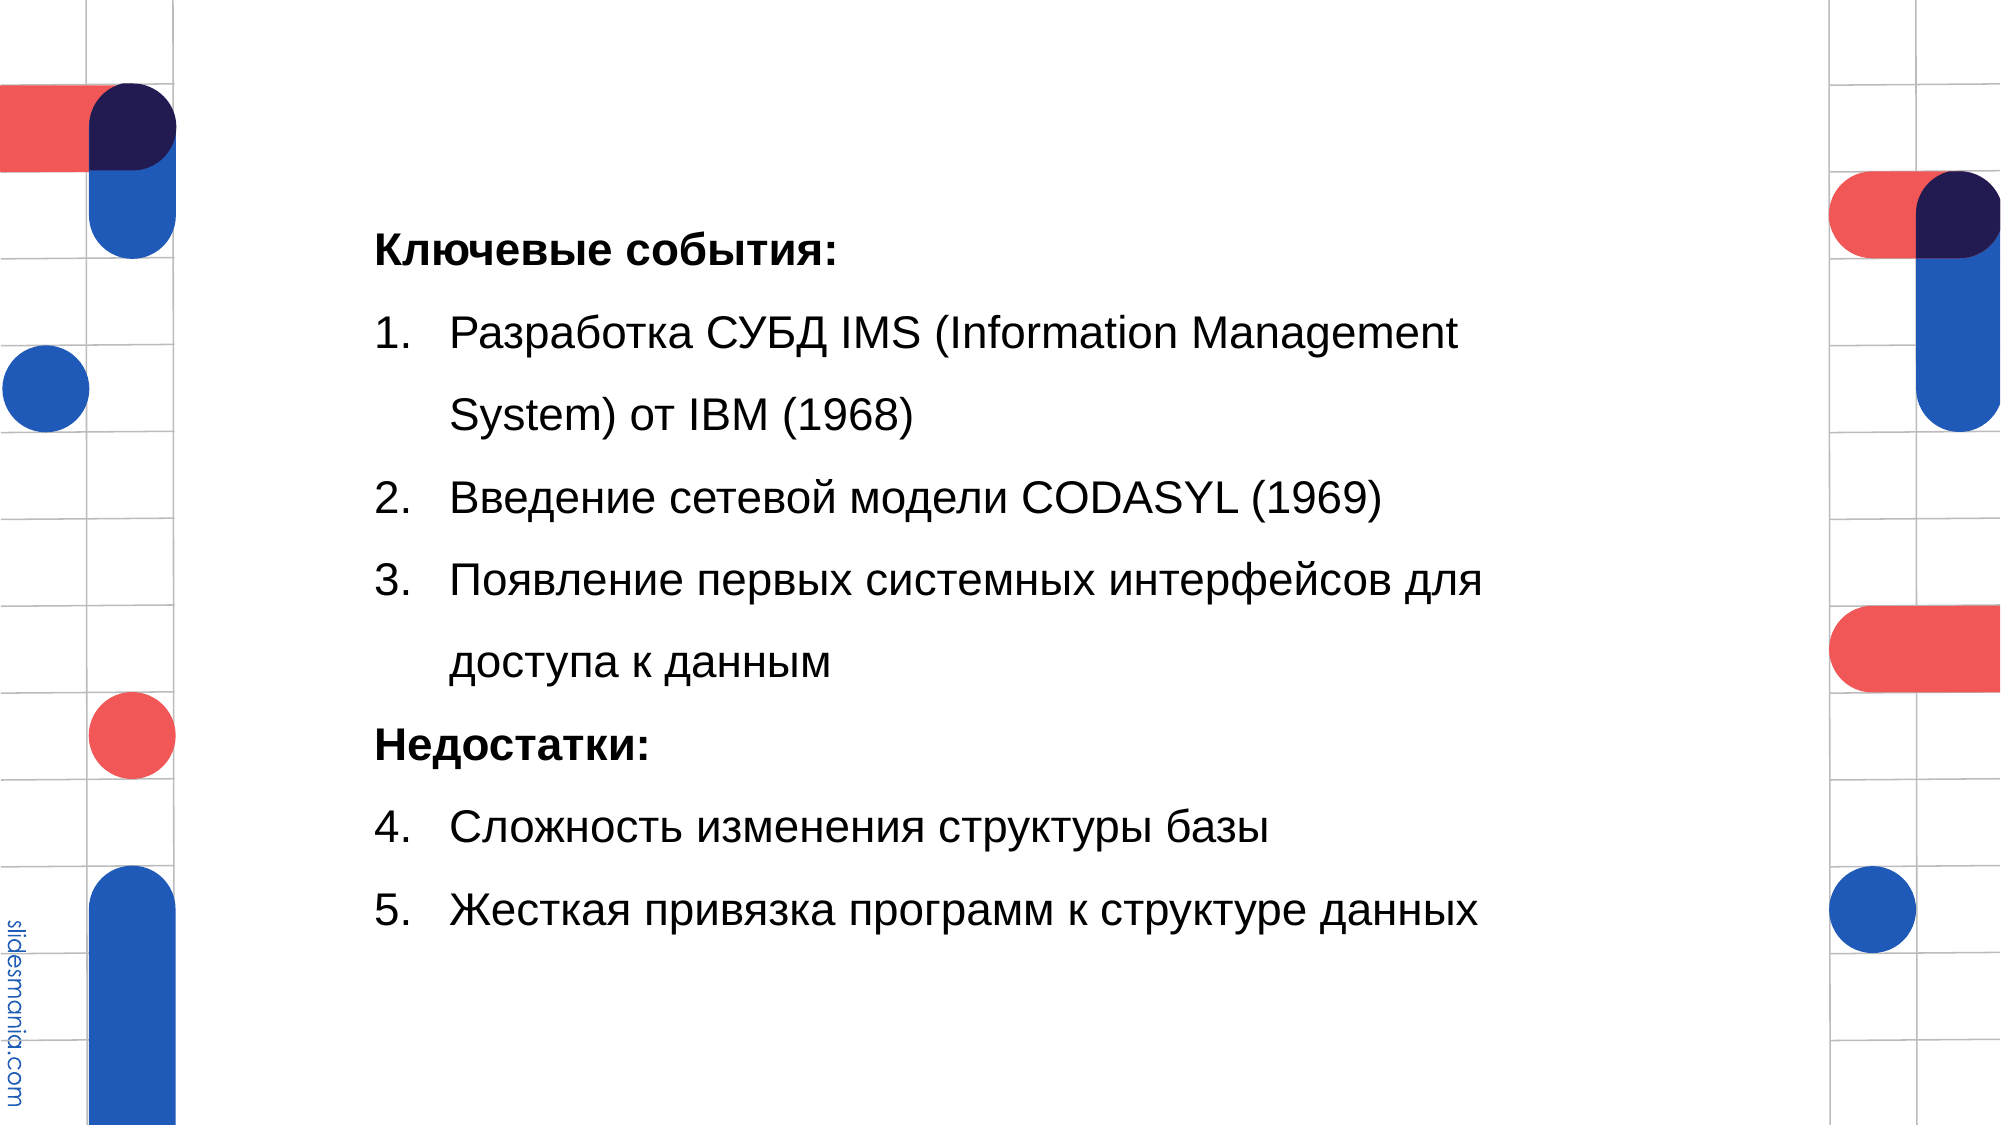

Ключевые события:
Разработка СУБД IMS (Information Management System) от IBM (1968)
Введение сетевой модели CODASYL (1969)
Появление первых системных интерфейсов для доступа к данным
Недостатки:
Сложность изменения структуры базы
Жесткая привязка программ к структуре данных